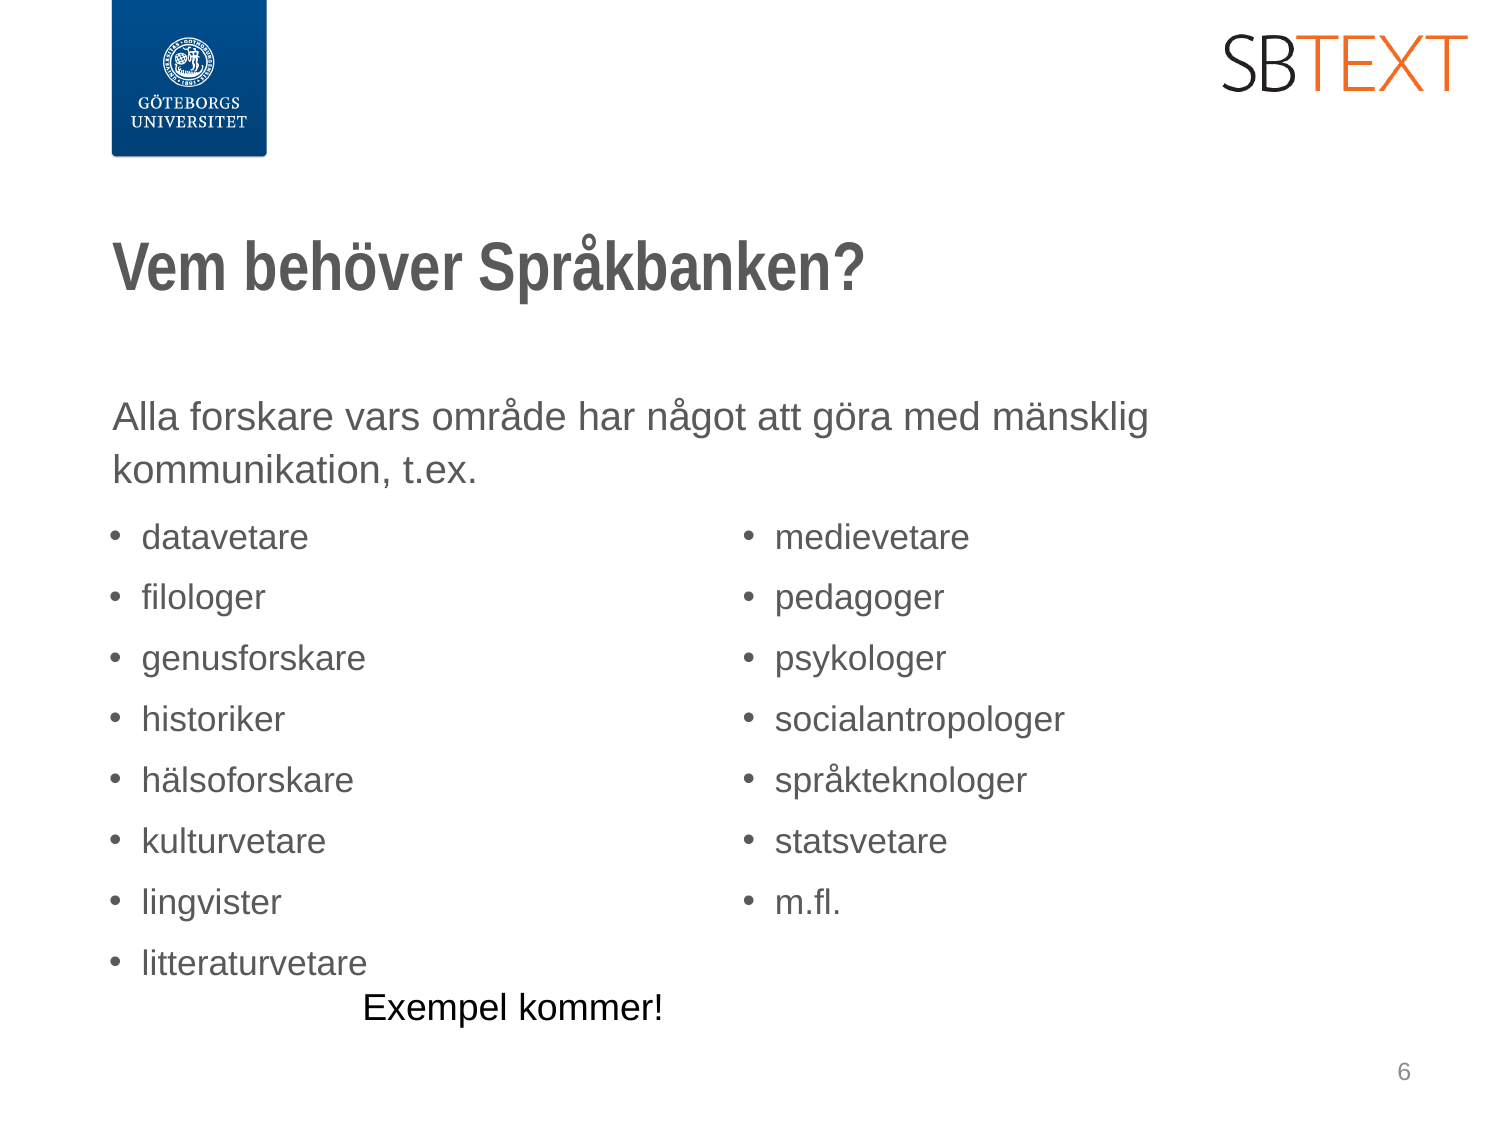

# Vem behöver Språkbanken?
Alla forskare vars område har något att göra med mänsklig kommunikation, t.ex.

datavetare
filologer
genusforskare
historiker
hälsoforskare
kulturvetare
lingvister
litteraturvetare
medievetare
pedagoger
psykologer
socialantropologer
språkteknologer
statsvetare
m.fl.
Exempel kommer!
6